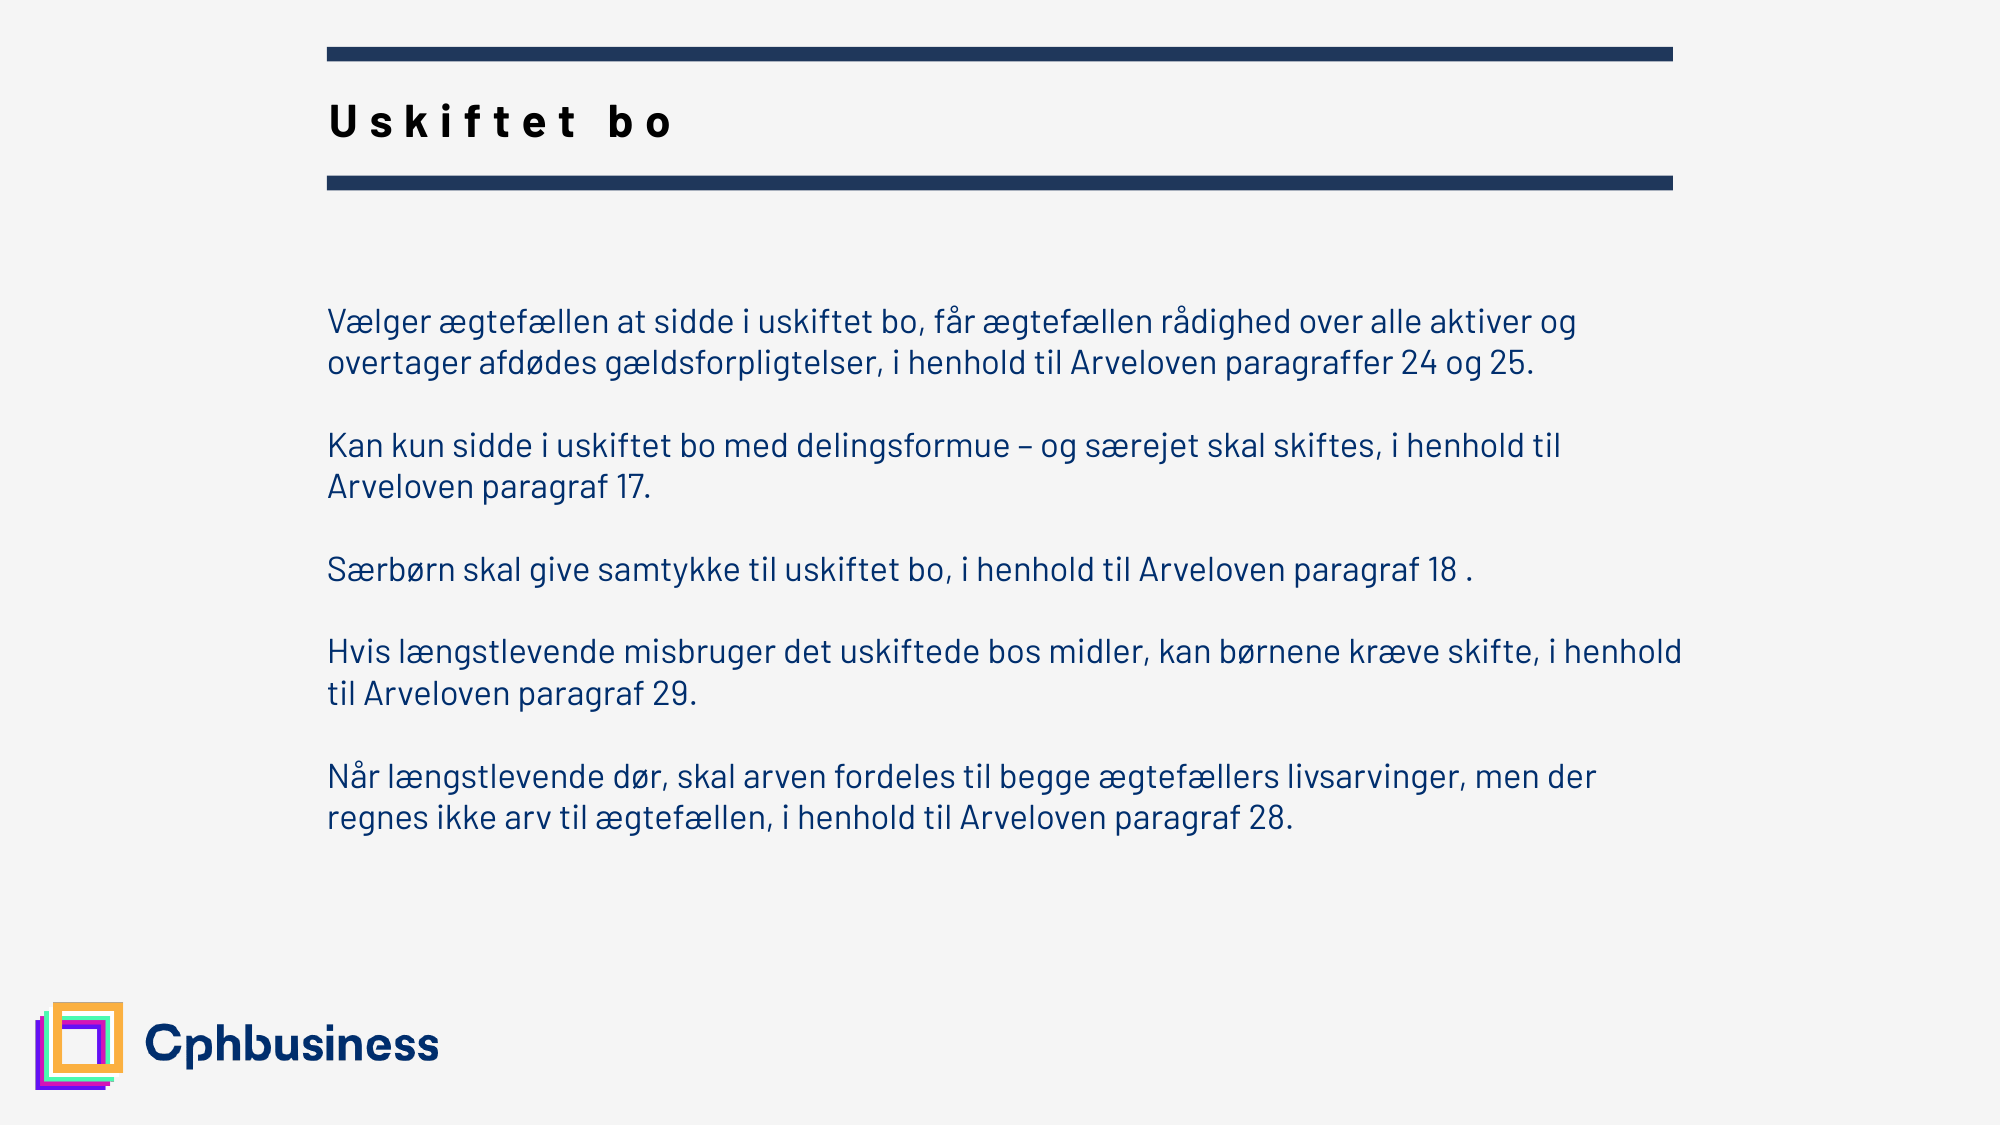

28

# Uskiftet bo

Vælger ægtefællen at sidde i uskiftet bo, får ægtefællen rådighed over alle aktiver og overtager afdødes gældsforpligtelser, i henhold til Arveloven paragraffer 24 og 25.

Kan kun sidde i uskiftet bo med delingsformue – og særejet skal skiftes, i henhold til Arveloven paragraf 17.

Særbørn skal give samtykke til uskiftet bo, i henhold til Arveloven paragraf 18 .

Hvis længstlevende misbruger det uskiftede bos midler, kan børnene kræve skifte, i henhold til Arveloven paragraf 29.

Når længstlevende dør, skal arven fordeles til begge ægtefællers livsarvinger, men der regnes ikke arv til ægtefællen, i henhold til Arveloven paragraf 28.